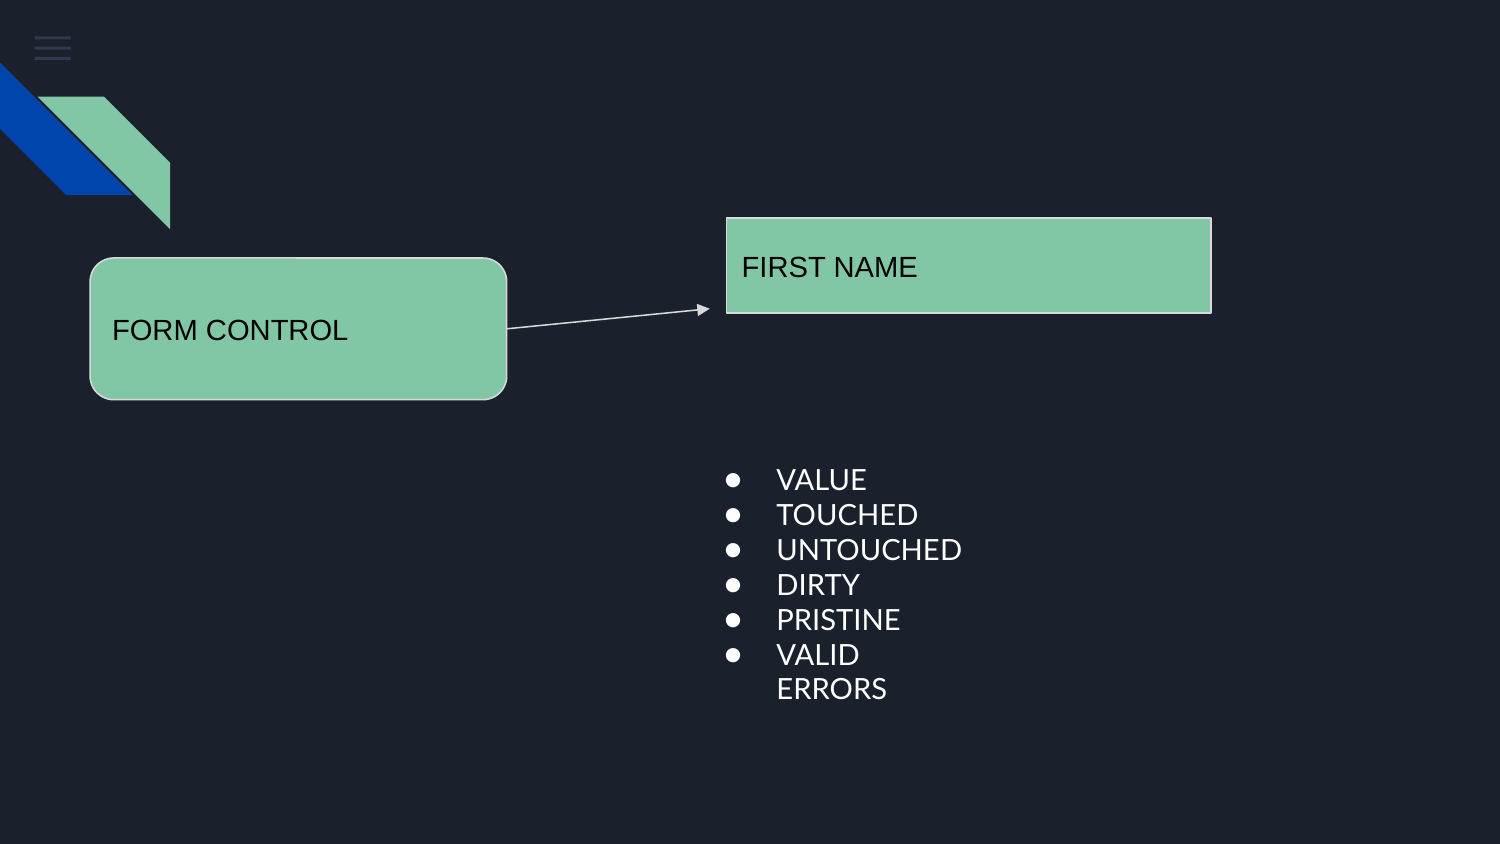

FIRST NAME
FORM CONTROL
VALUE
TOUCHED
UNTOUCHED
DIRTY
PRISTINE
VALID
ERRORS